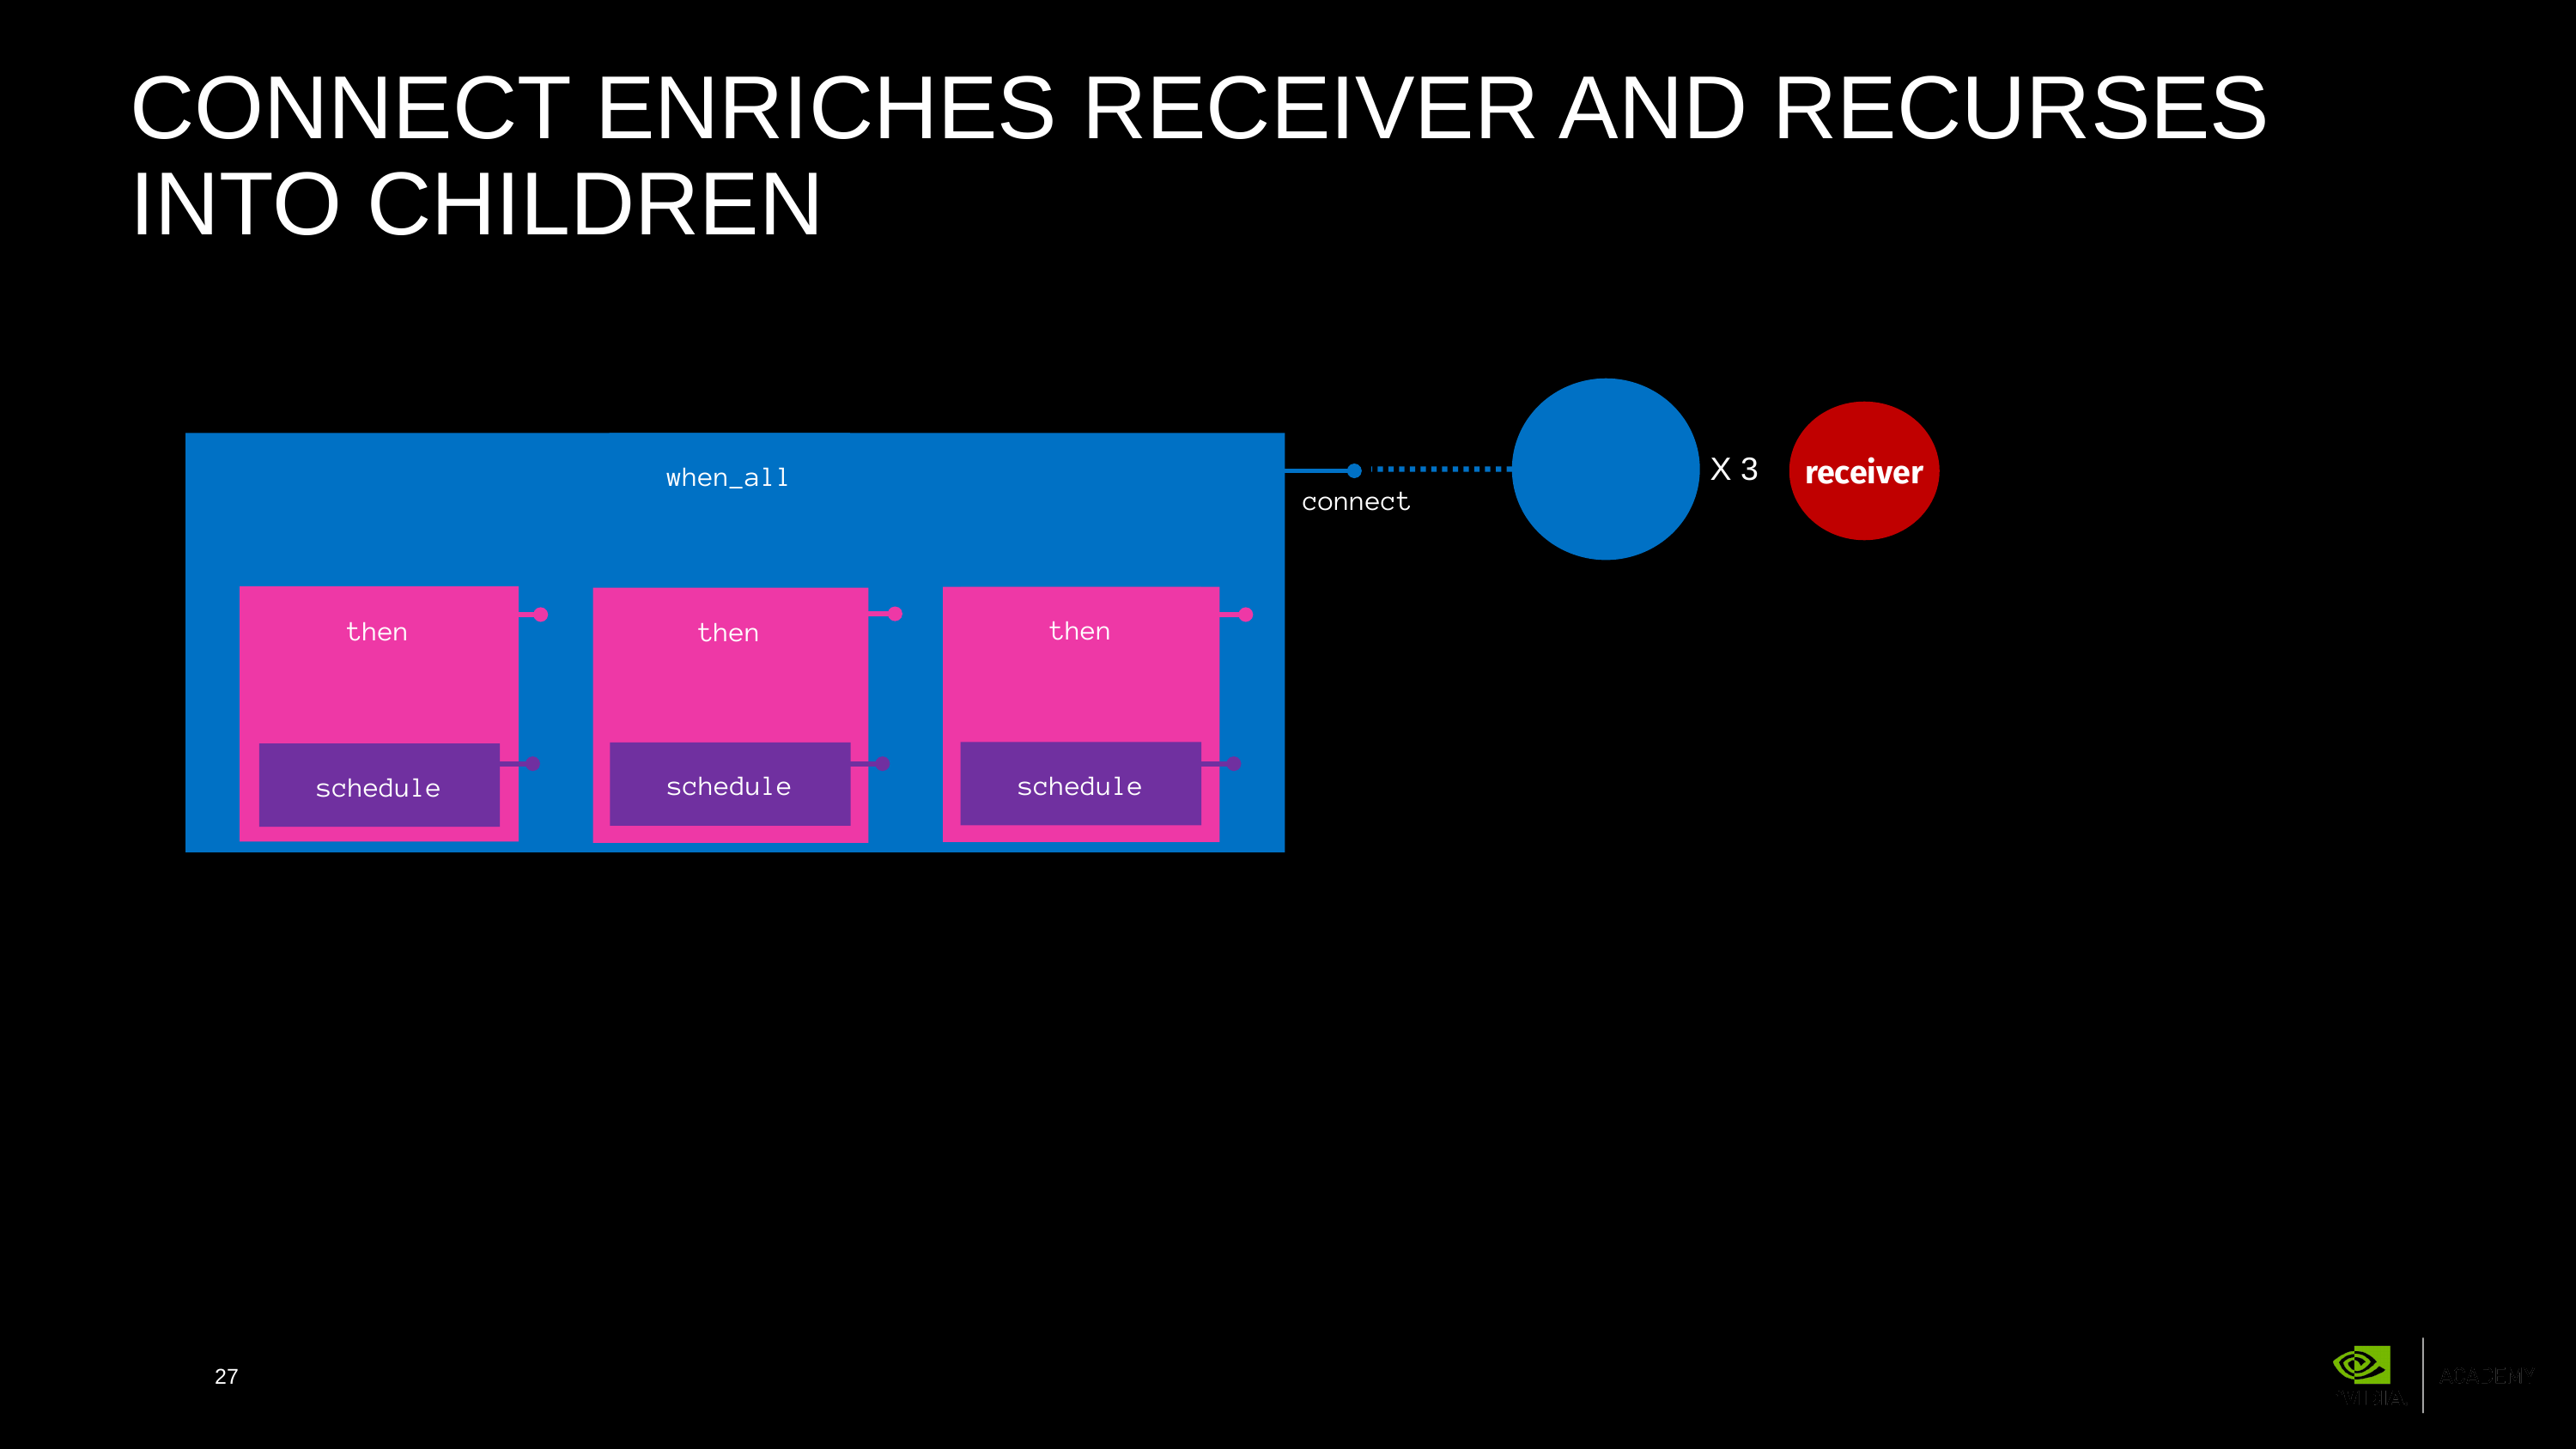

# Connect enriches receiver and recurses into children

receiver

when_all
connect

then

then
then
schedule
schedule
schedule
X 3
27